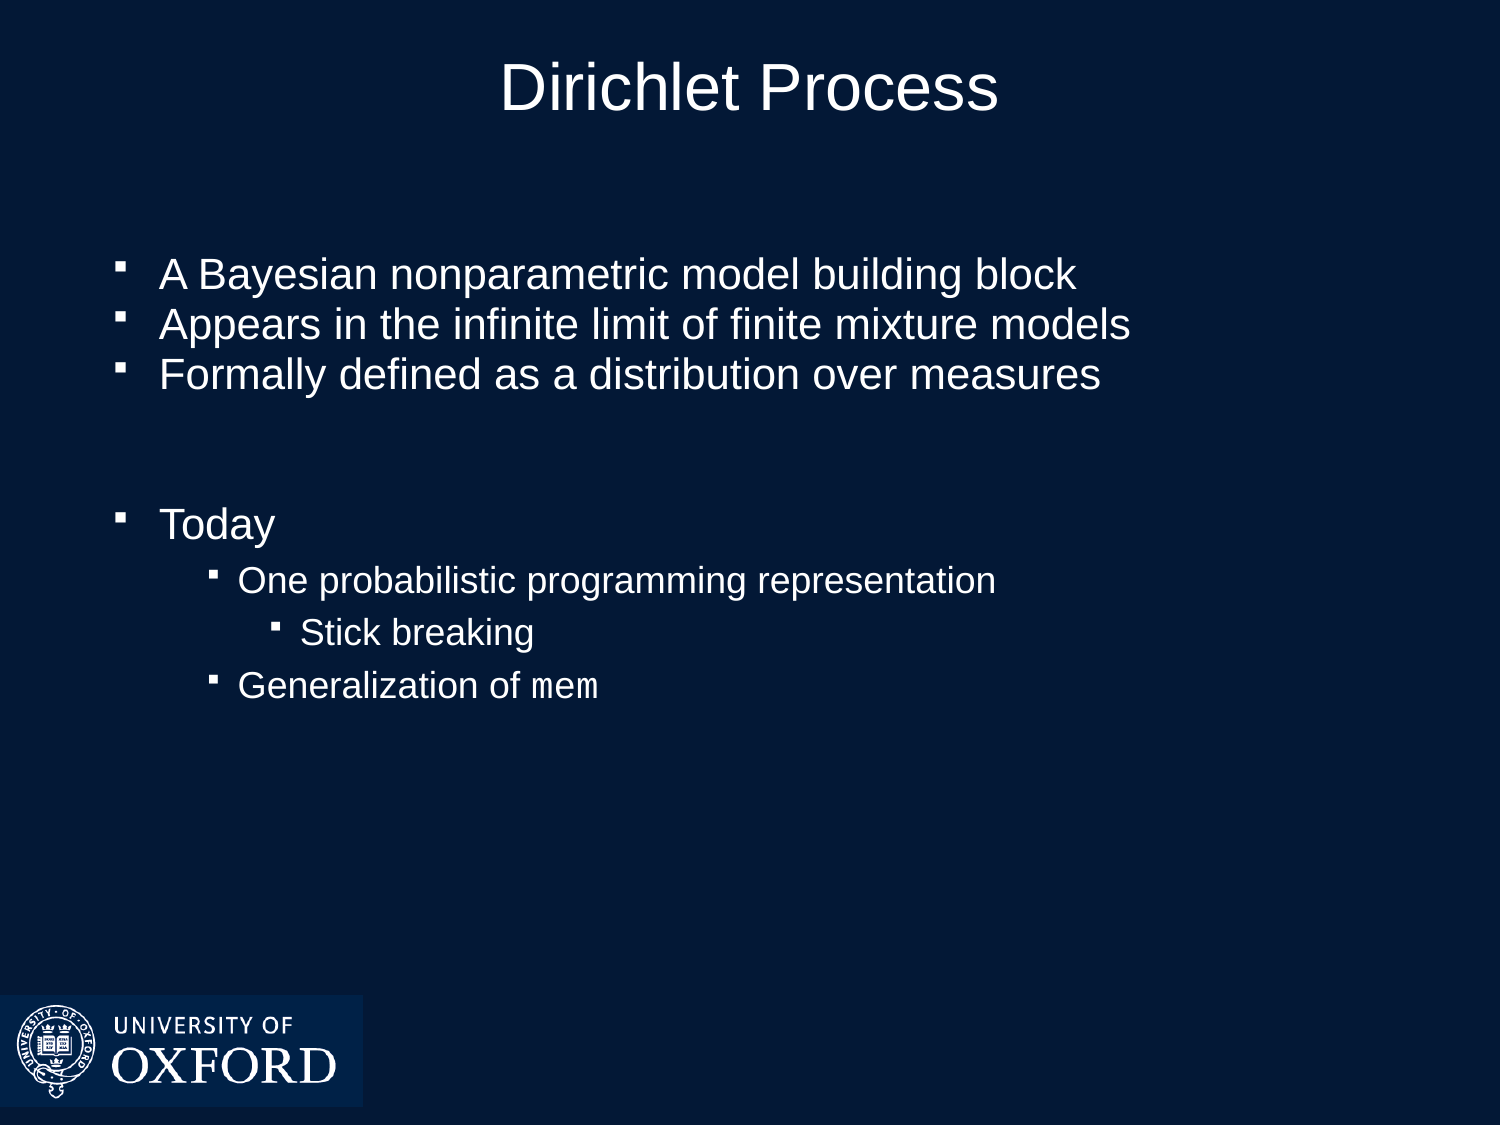

# Dirichlet Process
A Bayesian nonparametric model building block
Appears in the infinite limit of finite mixture models
Formally defined as a distribution over measures

Today
One probabilistic programming representation
Stick breaking
Generalization of mem